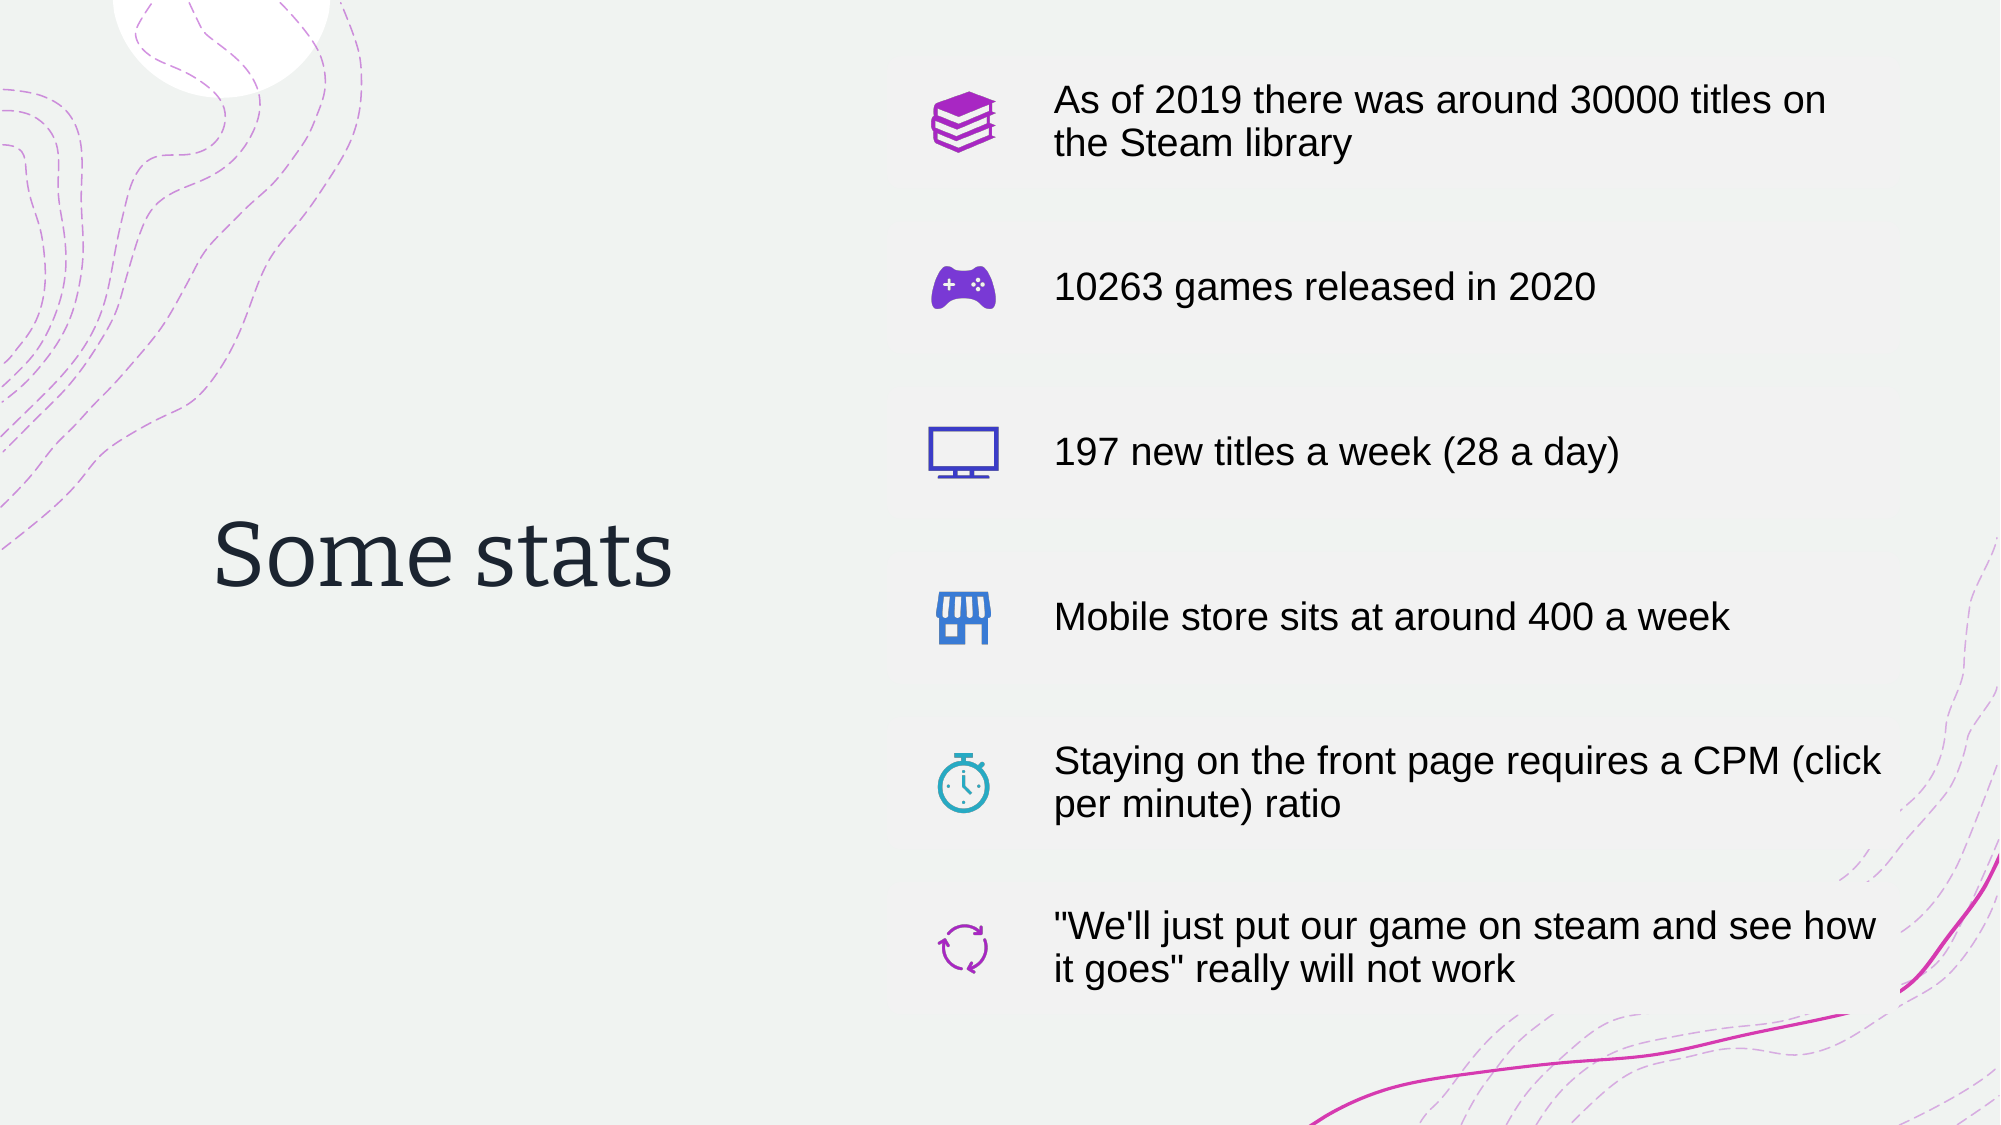

As of 2019 there was around 30000 titles on the Steam library
10263 games released in 2020
197 new titles a week (28 a day)
Mobile store sits at around 400 a week
Staying on the front page requires a CPM (click per minute) ratio
"We'll just put our game on steam and see how it goes" really will not work
# Some stats